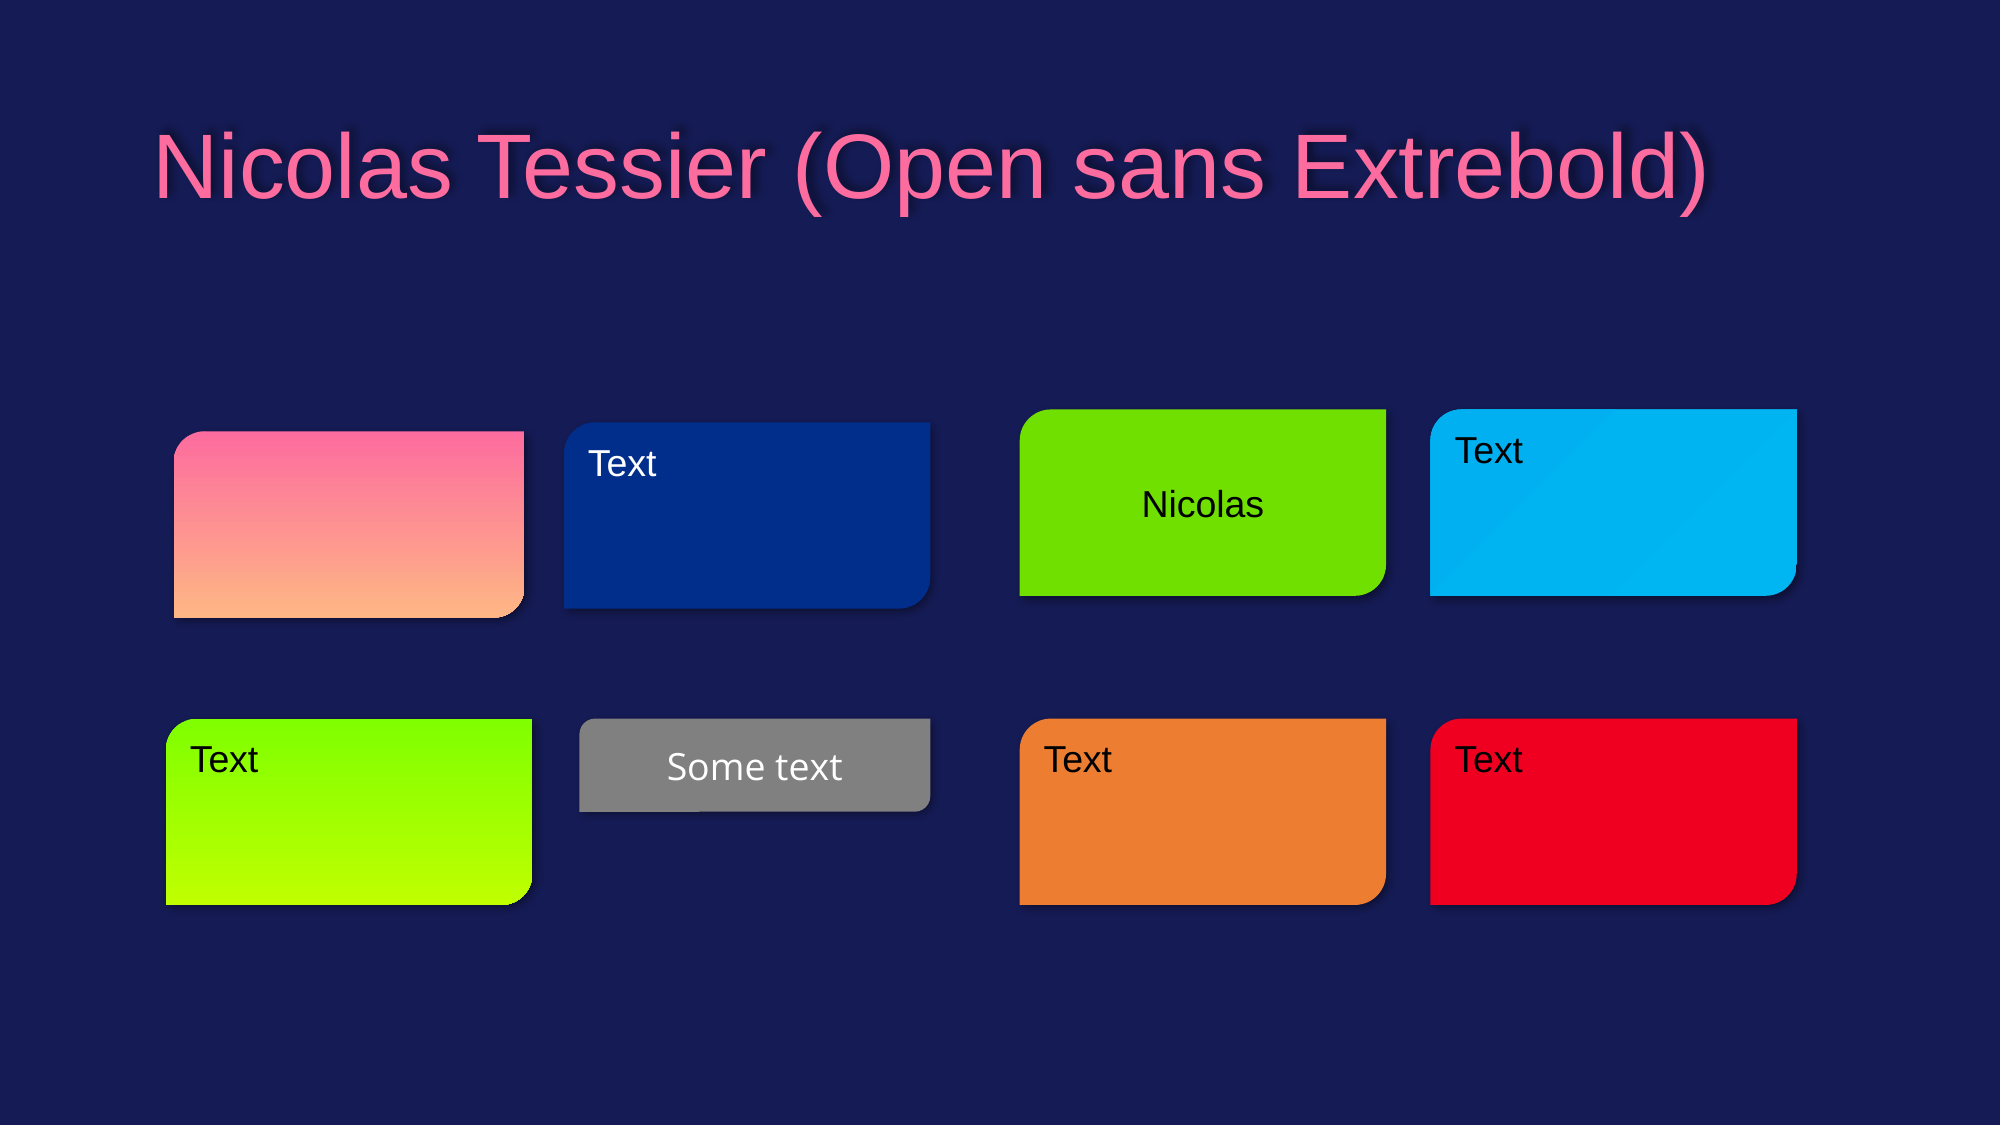

# Nicolas Tessier (Open sans Extrebold)

Nicolas
Text
Text

Text
Some text
Text
Text